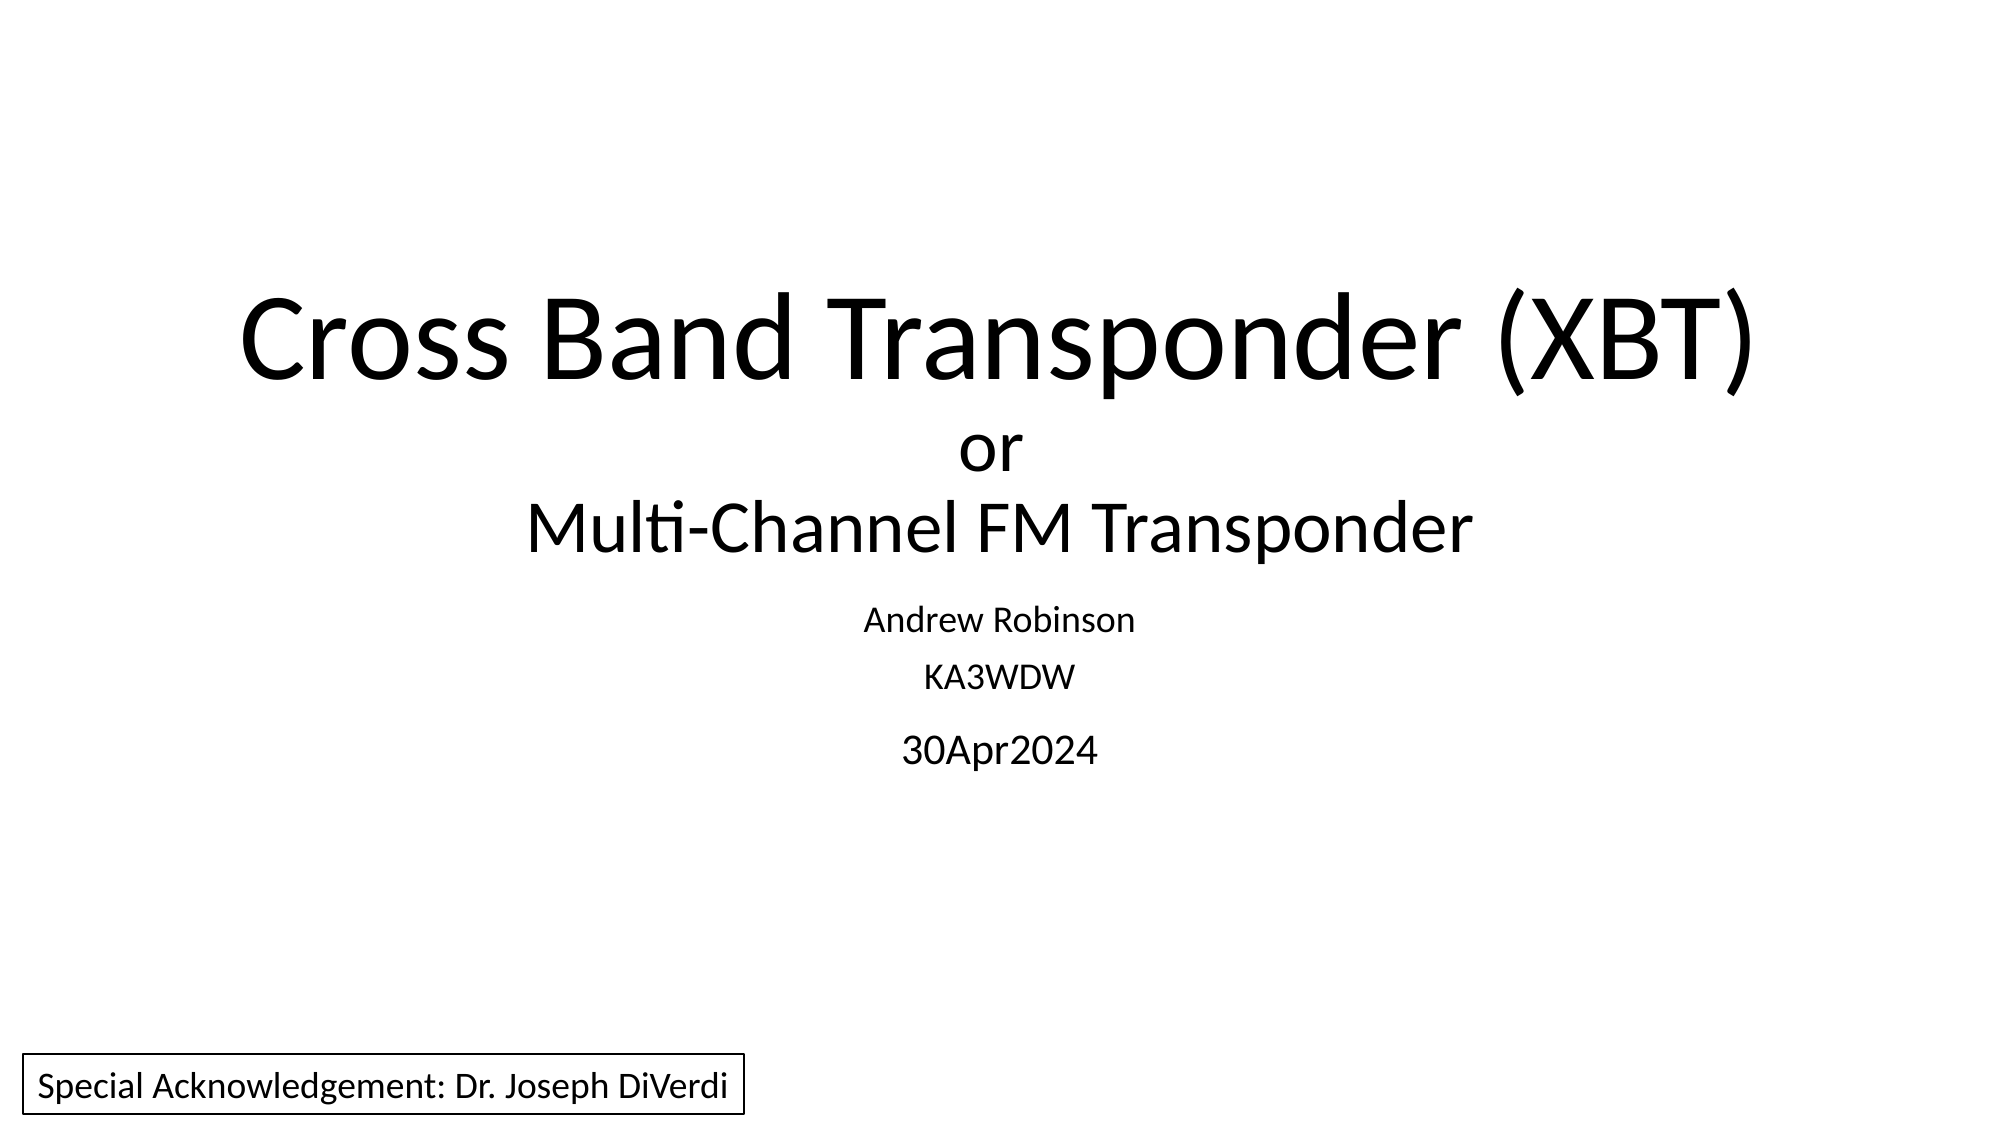

# Cross Band Transponder (XBT) or Multi-Channel FM Transponder
Andrew Robinson
KA3WDW
30Apr2024
Special Acknowledgement: Dr. Joseph DiVerdi